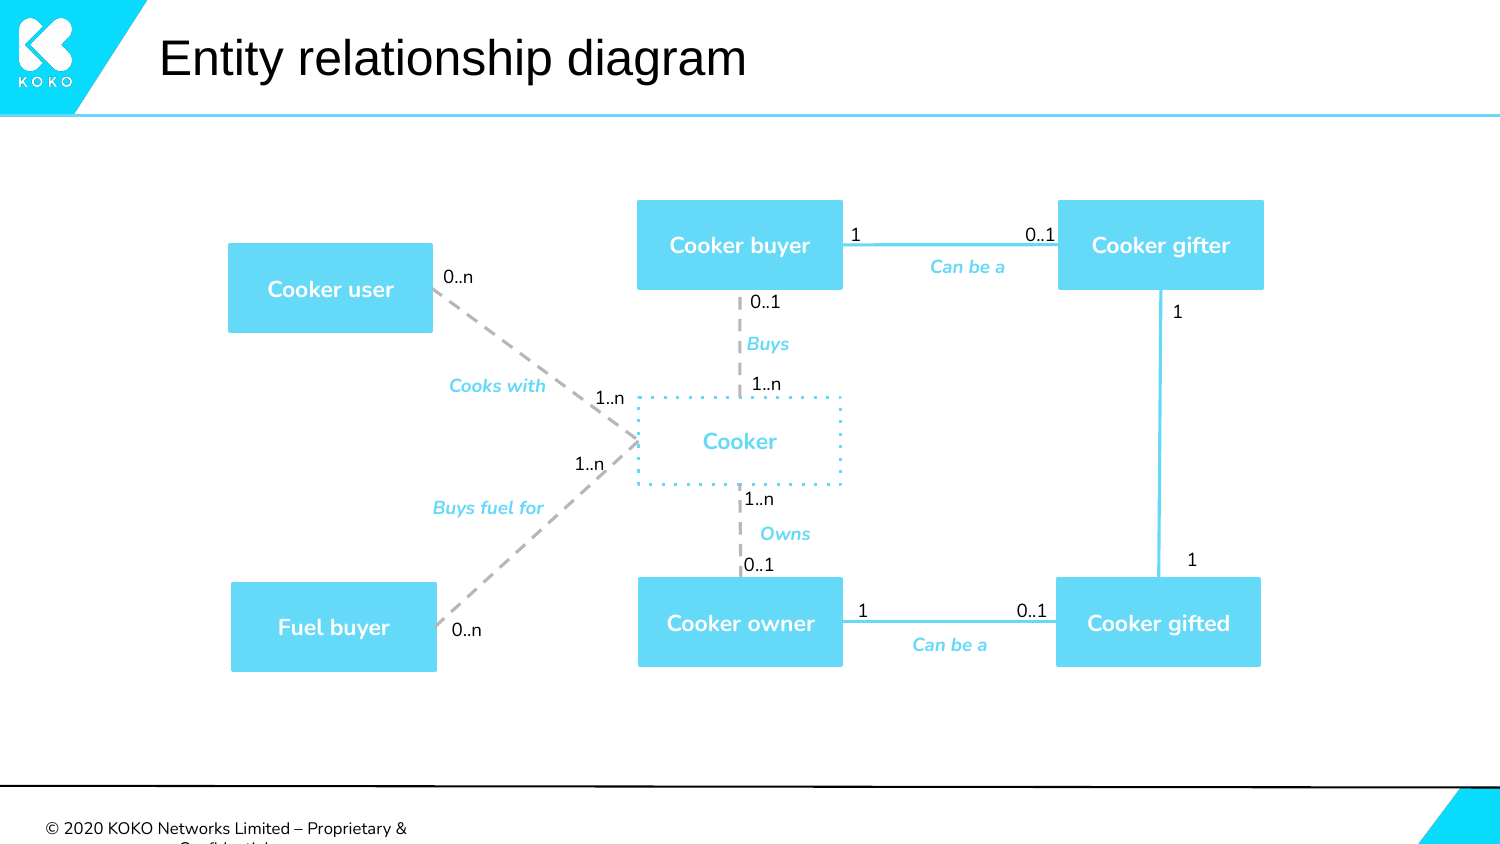

# Entity relationship diagram
Cooker gifter
Cooker buyer
0..1
1
Can be a
Cooker user
0..n
0..1
1
Buys
1..n
Cooks with
1..n
Cooker
1..n
1..n
Buys fuel for
Owns
1
0..1
Cooker owner
Cooker gifted
Fuel buyer
1
0..1
10
0..n
Can be a